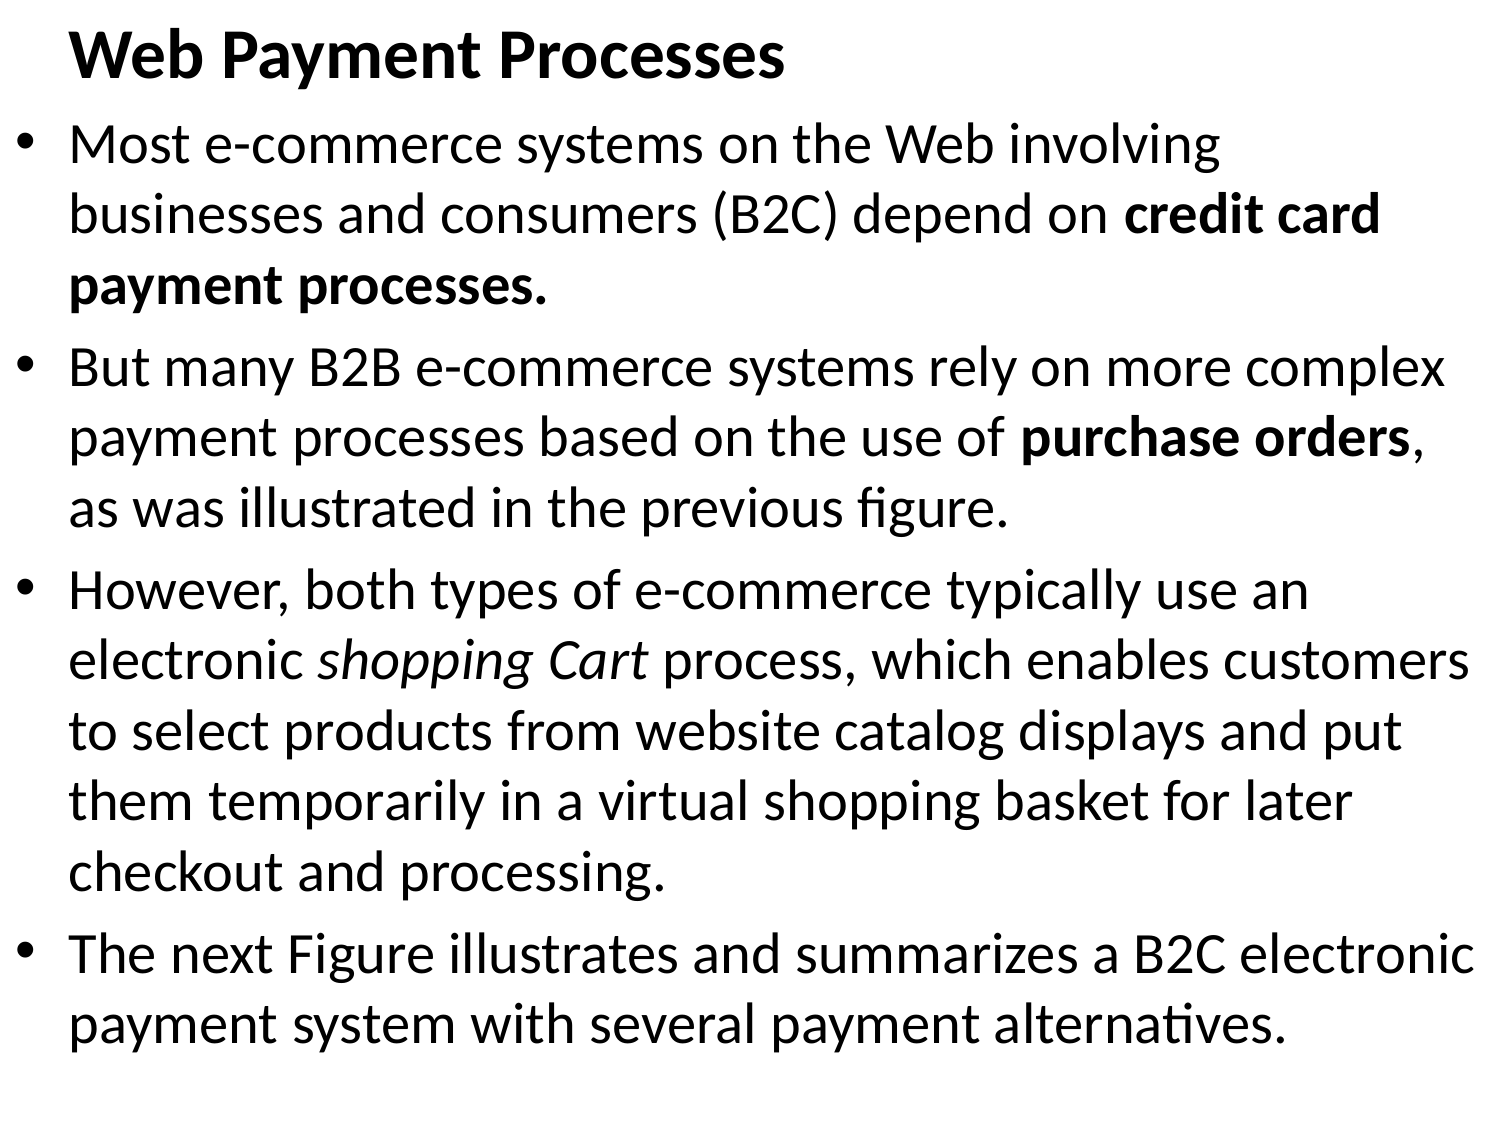

Web Payment Processes
Most e-commerce systems on the Web involving businesses and consumers (B2C) depend on credit card payment processes.
But many B2B e-commerce systems rely on more complex payment processes based on the use of purchase orders, as was illustrated in the previous figure.
However, both types of e-commerce typically use an electronic shopping Cart process, which enables customers to select products from website catalog displays and put them temporarily in a virtual shopping basket for later checkout and processing.
The next Figure illustrates and summarizes a B2C electronic payment system with several payment alternatives.